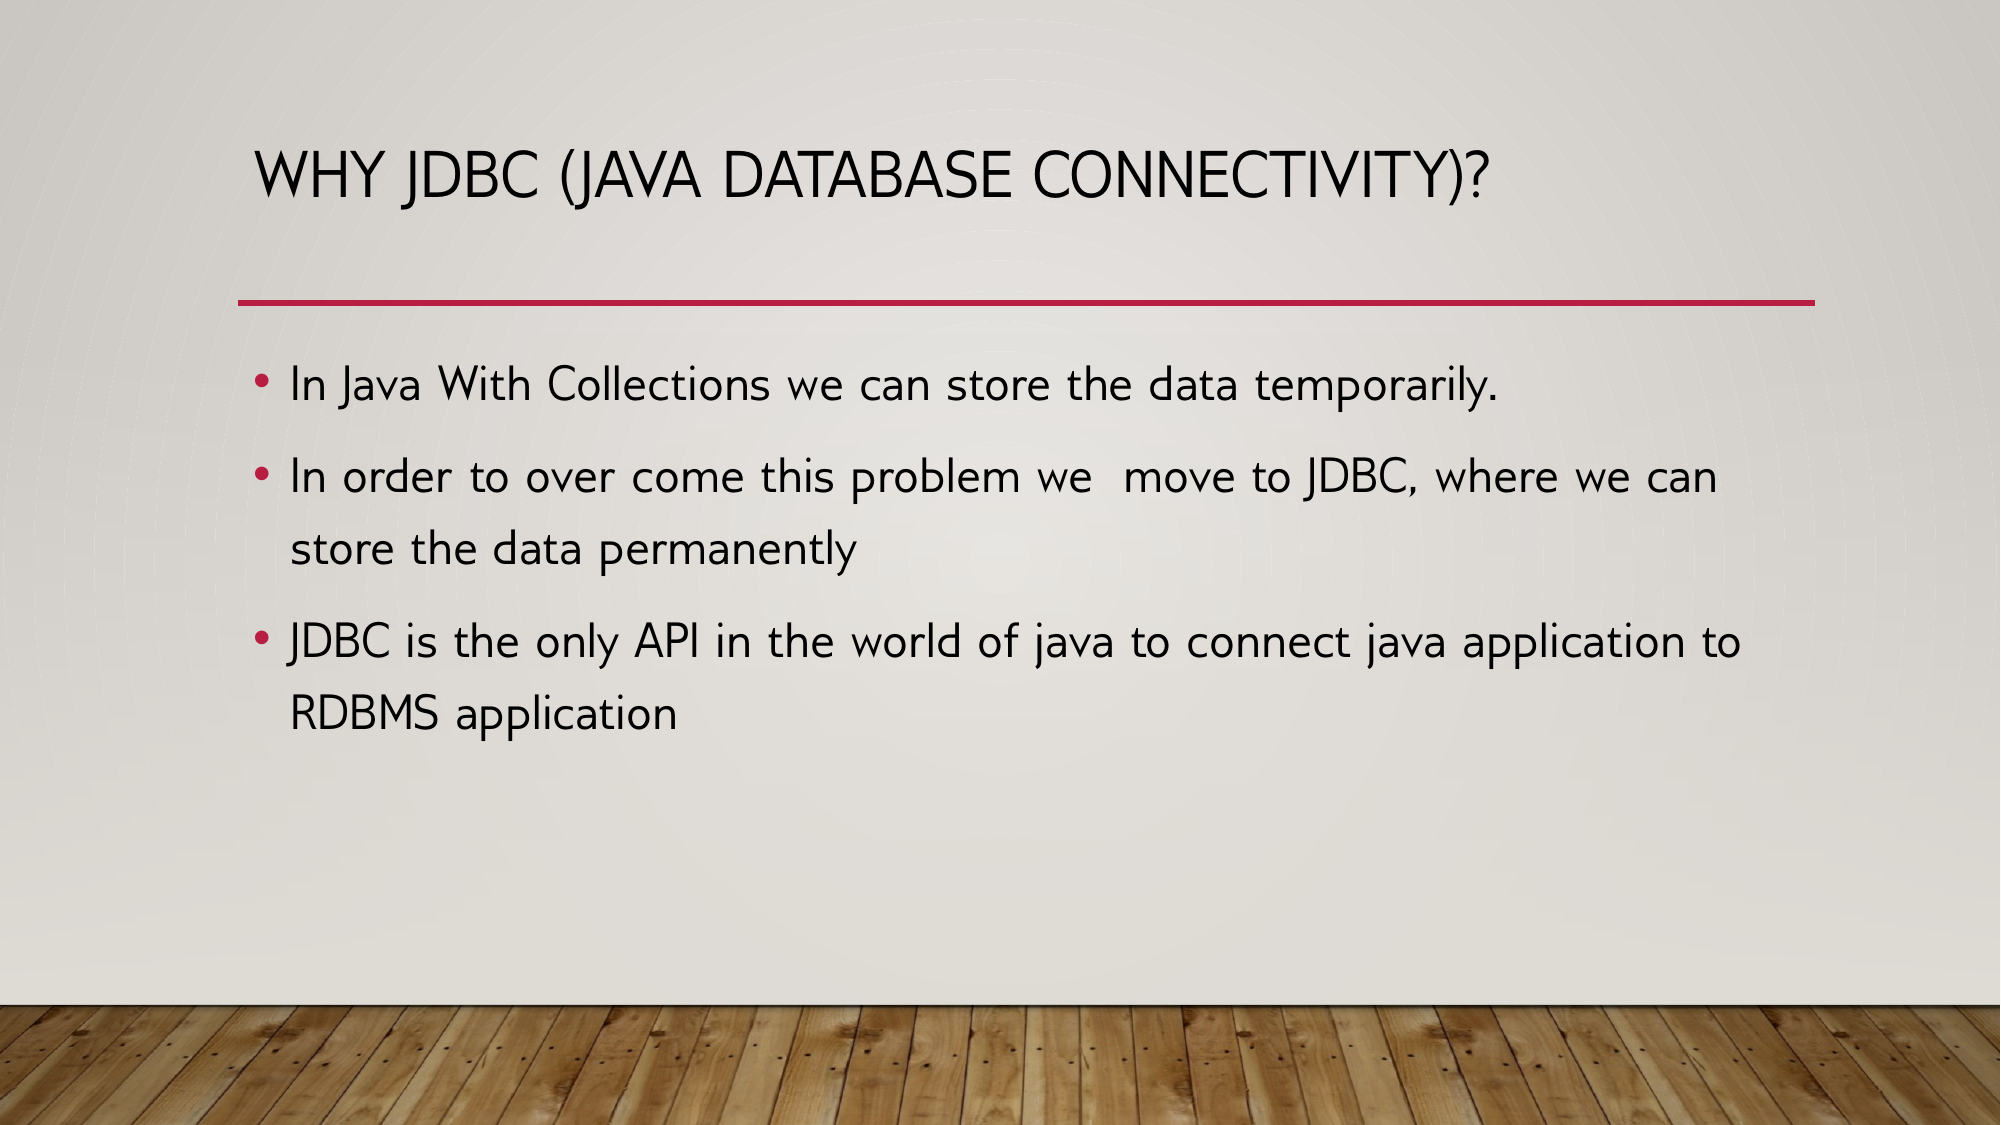

# Why JDBC (java database connectivity)?
In Java With Collections we can store the data temporarily.
In order to over come this problem we  move to JDBC, where we can store the data permanently
JDBC is the only API in the world of java to connect java application to RDBMS application